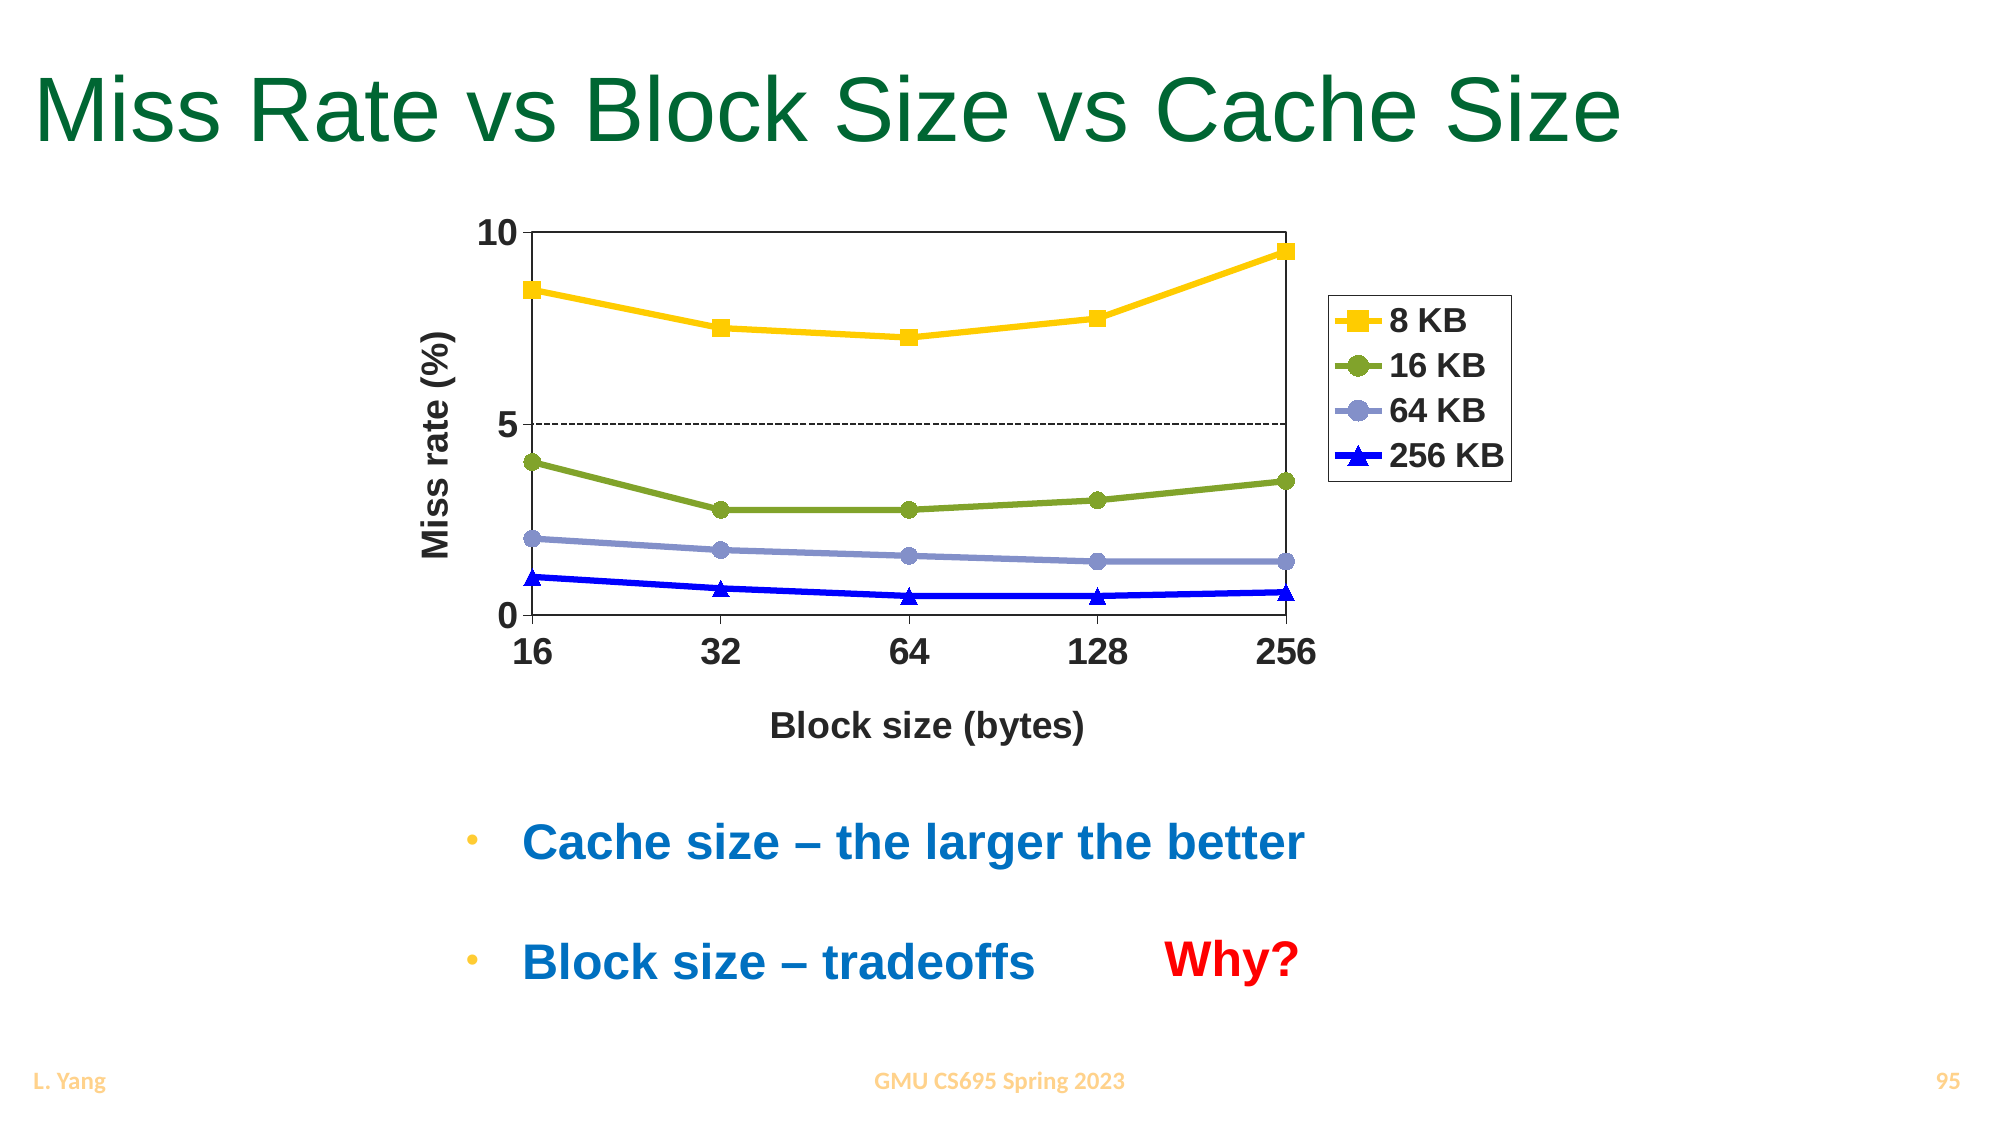

# Miss Rate vs Block Size vs Cache Size

### Chart

| Category | 8 KB | 16 KB | 64 KB | 256 KB |
|---|---|---|---|---|
| 16 | 8.5 | 4.0 | 2.0 | 1.0 |
| 32 | 7.5 | 2.75 | 1.700000000000005 | 0.700000000000001 |
| 64 | 7.25 | 2.75 | 1.55 | 0.5 |
| 128 | 7.75 | 3.0 | 1.4 | 0.5 |
| 256 | 9.5 | 3.5 | 1.4 | 0.600000000000001 |
Cache size – the larger the better

Block size – tradeoffs
Why?
95
GMU CS695 Spring 2023
L. Yang